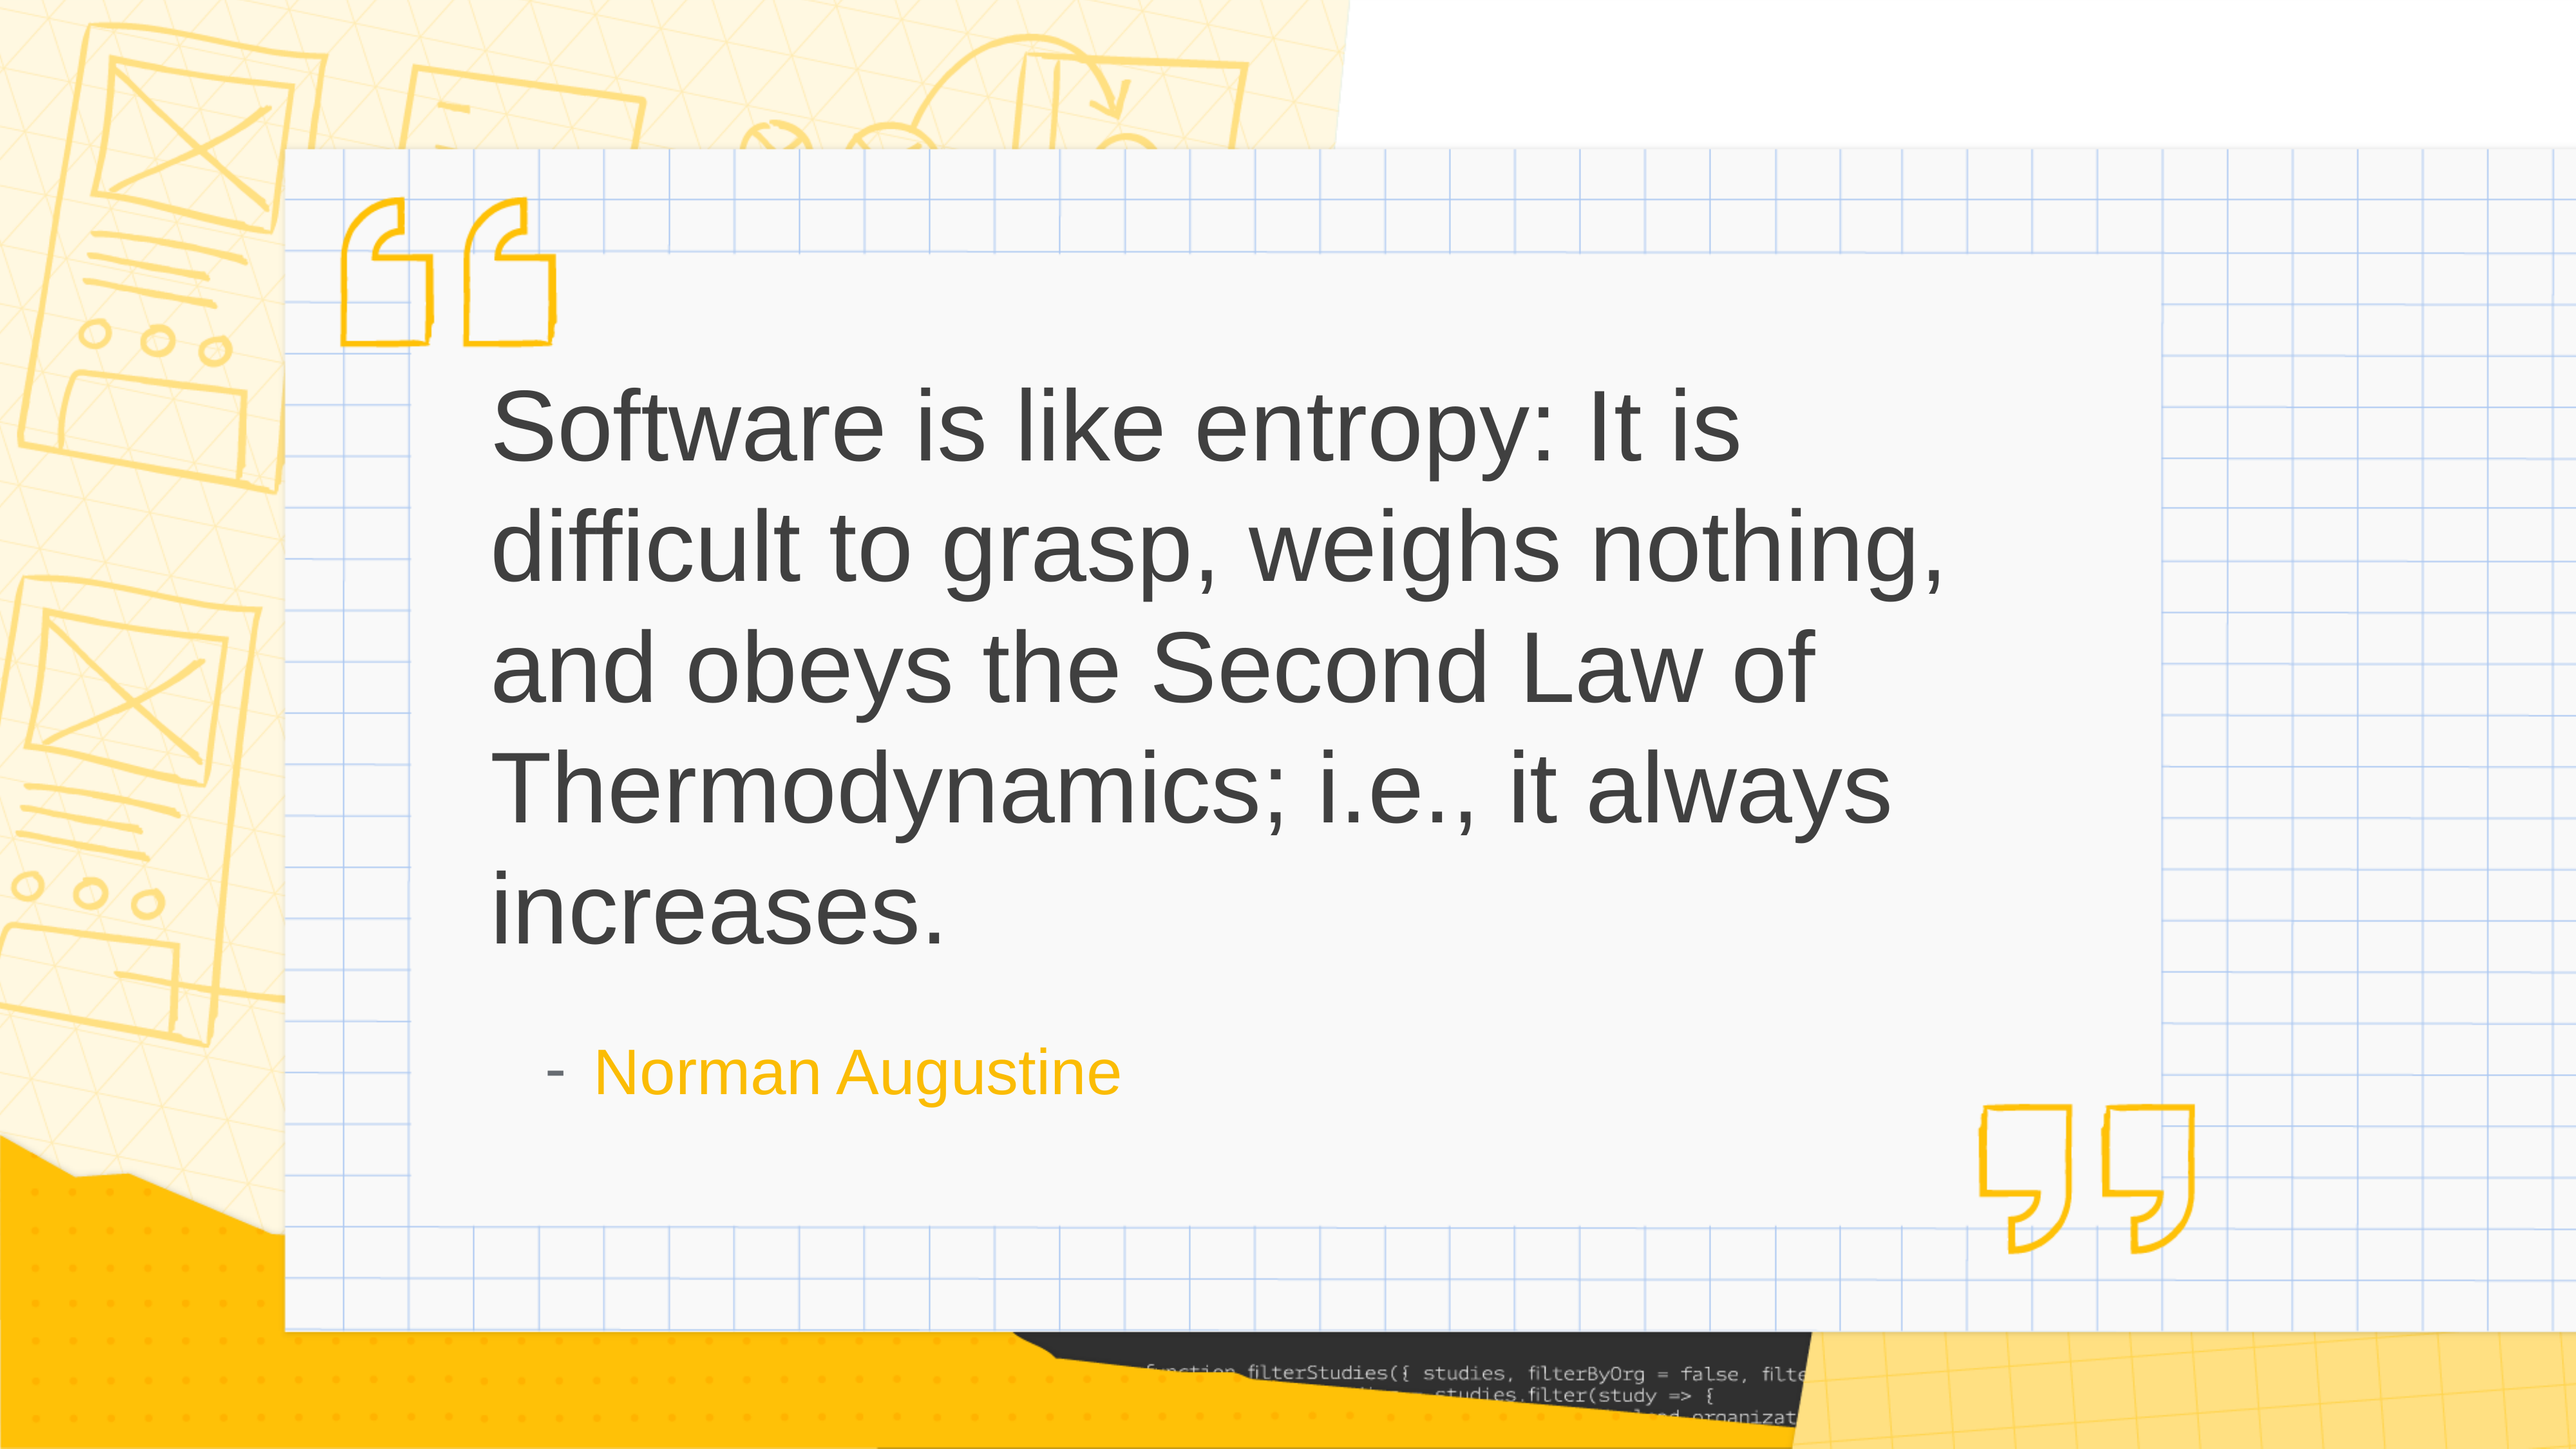

# Software is like entropy: It is difficult to grasp, weighs nothing, and obeys the Second Law of Thermodynamics; i.e., it always increases.
Norman Augustine